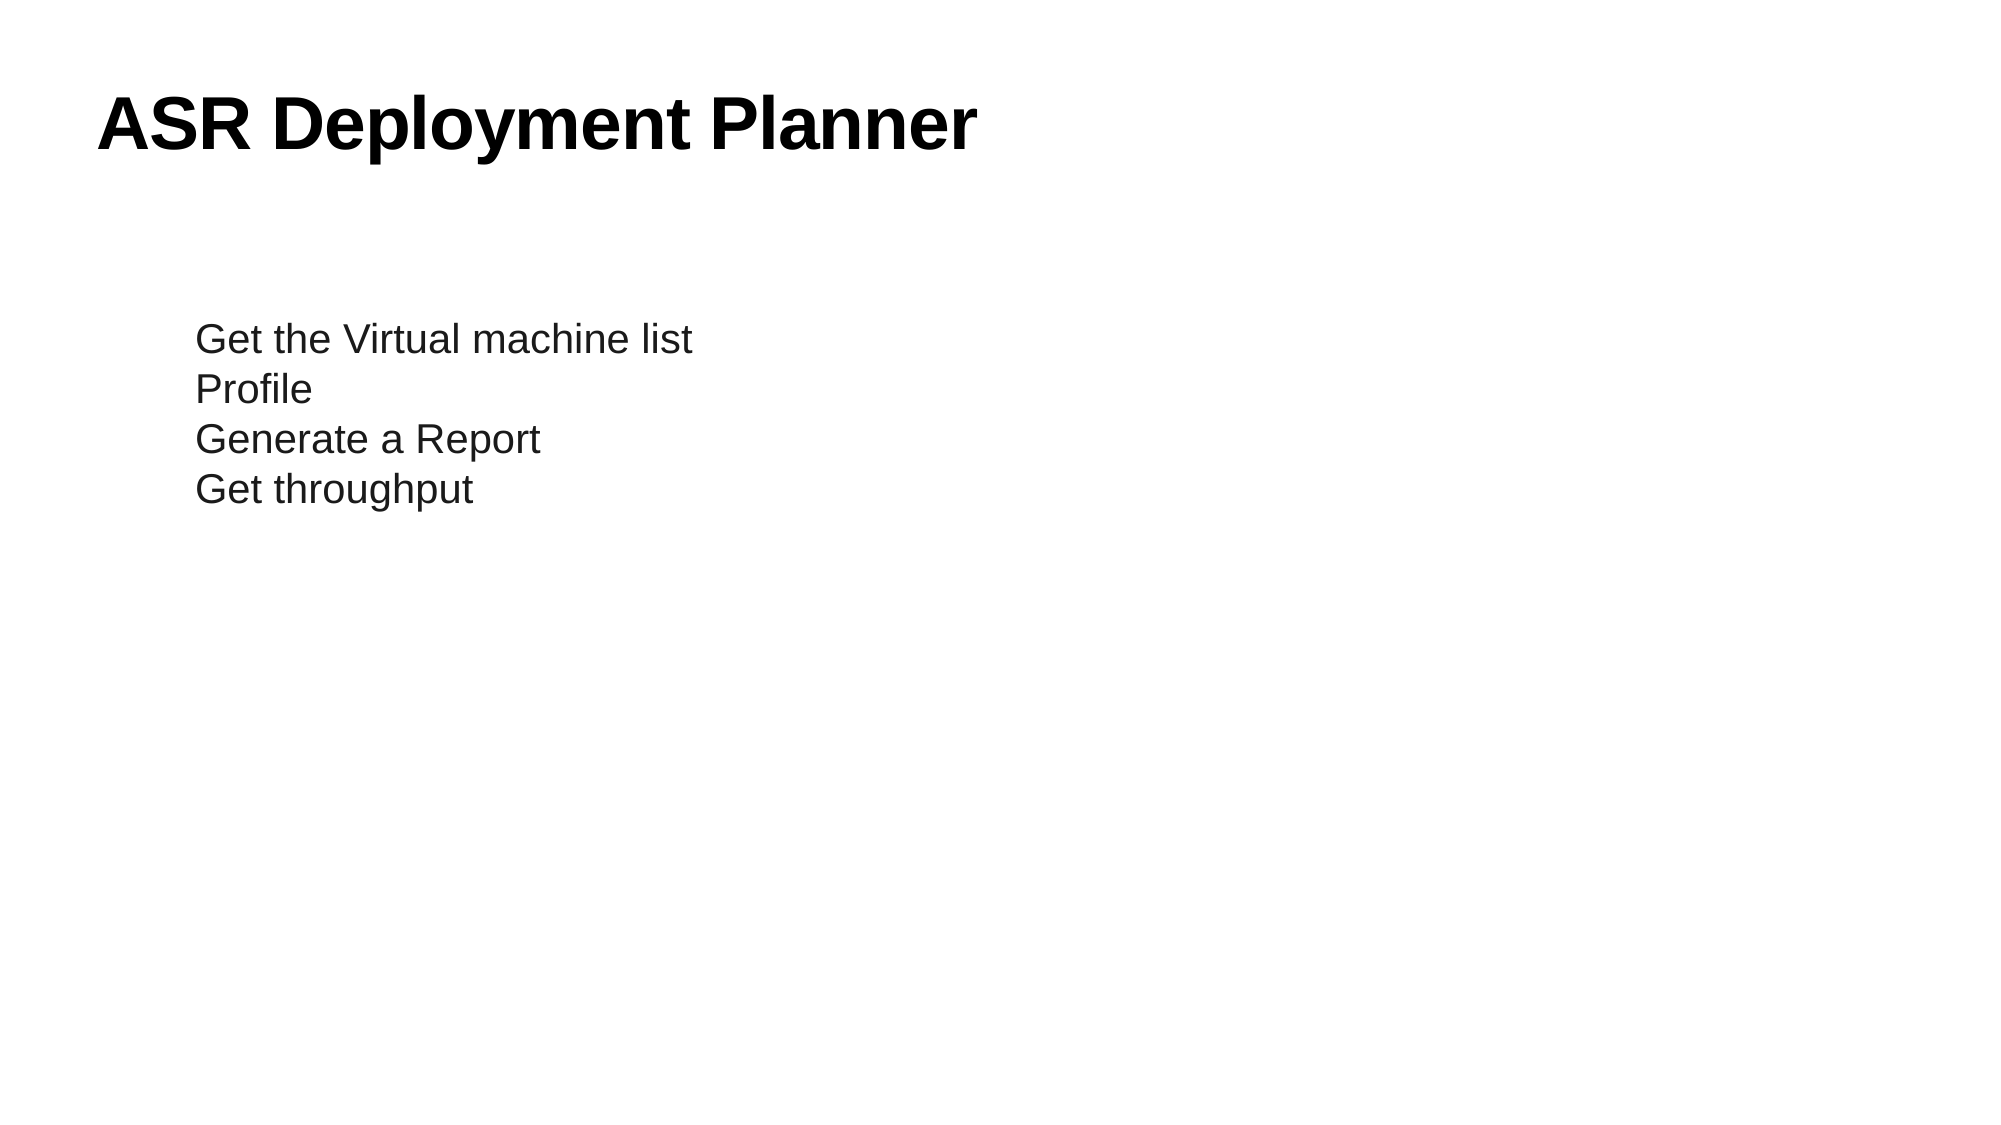

# ASR Deployment Planner
Get the Virtual machine list
Profile
Generate a Report
Get throughput